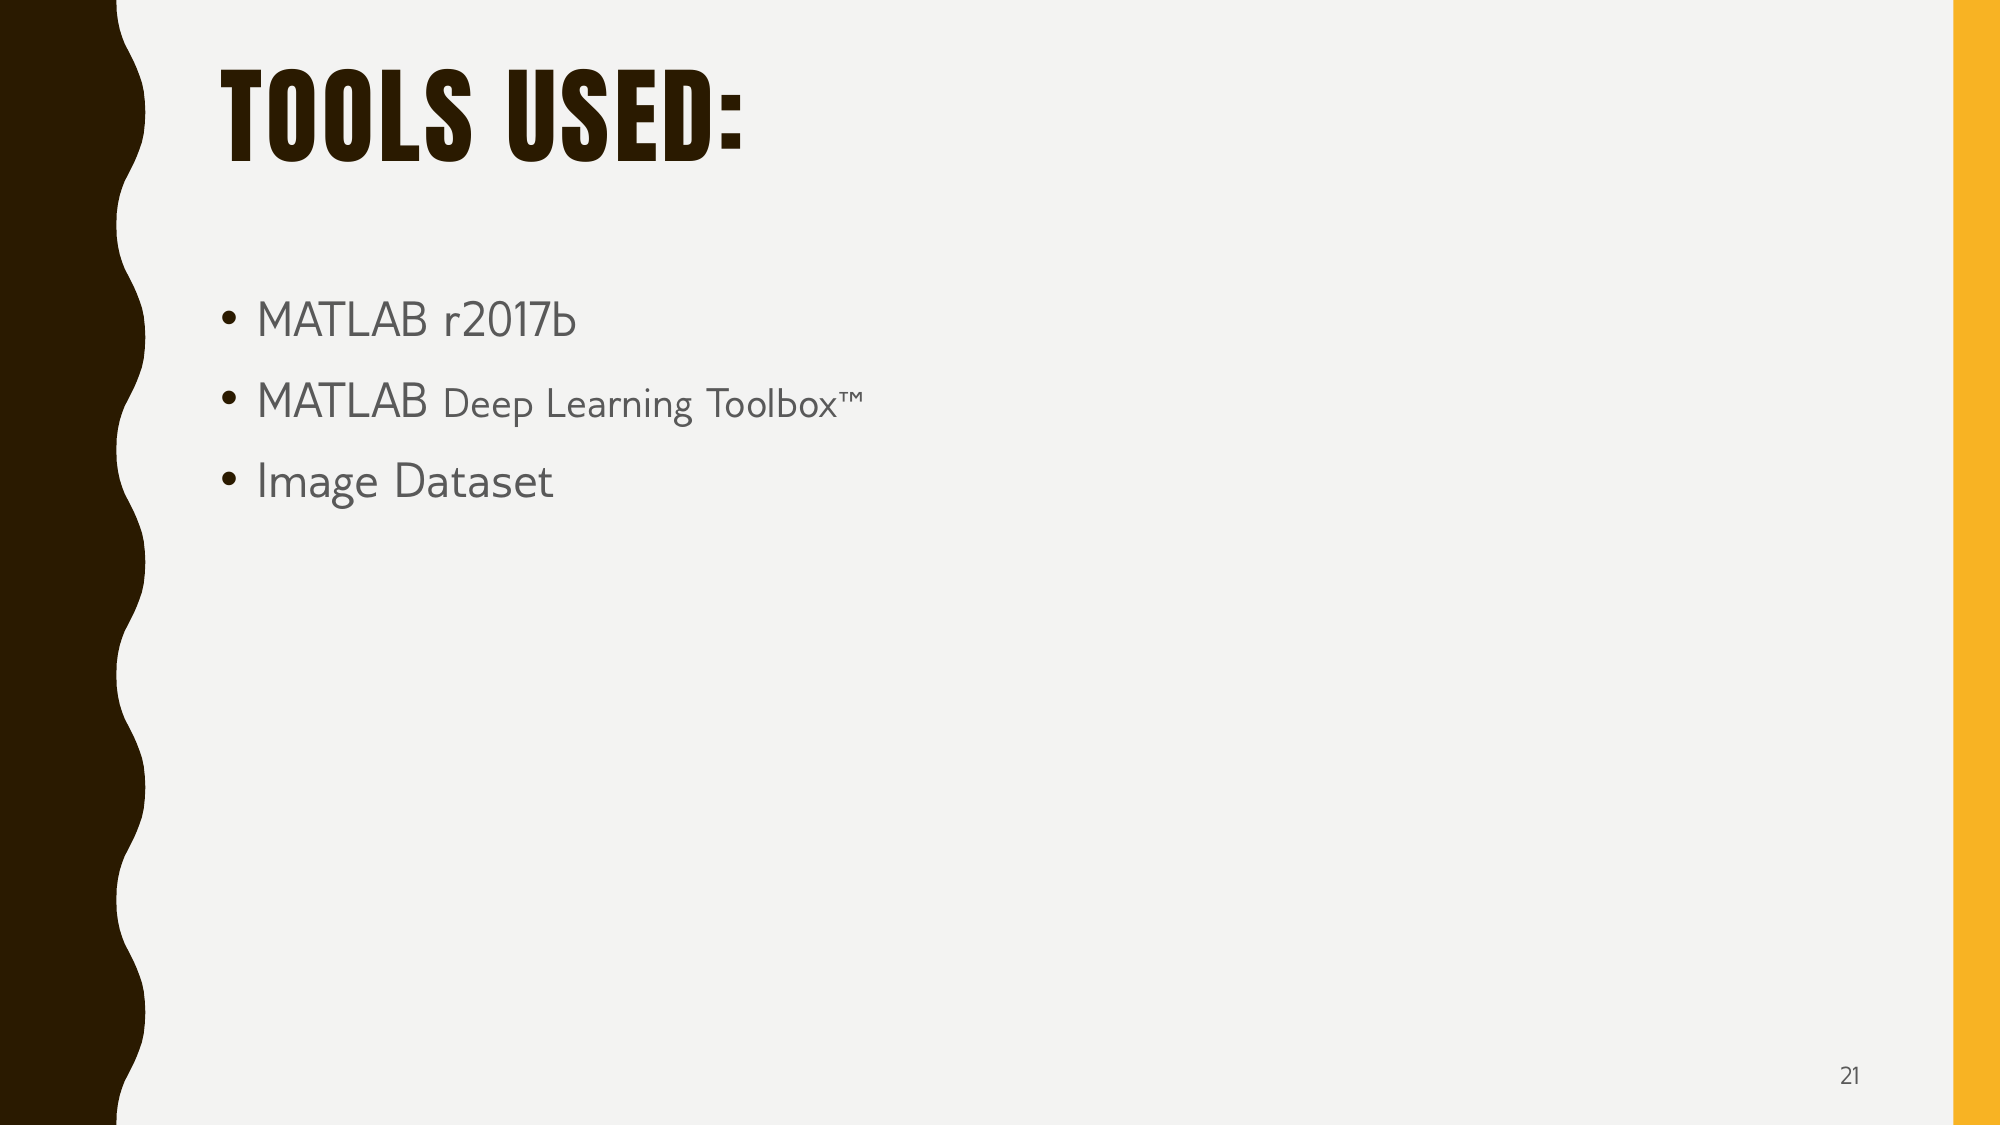

# Tools Used:
MATLAB r2017b
MATLAB Deep Learning Toolbox™
Image Dataset

21